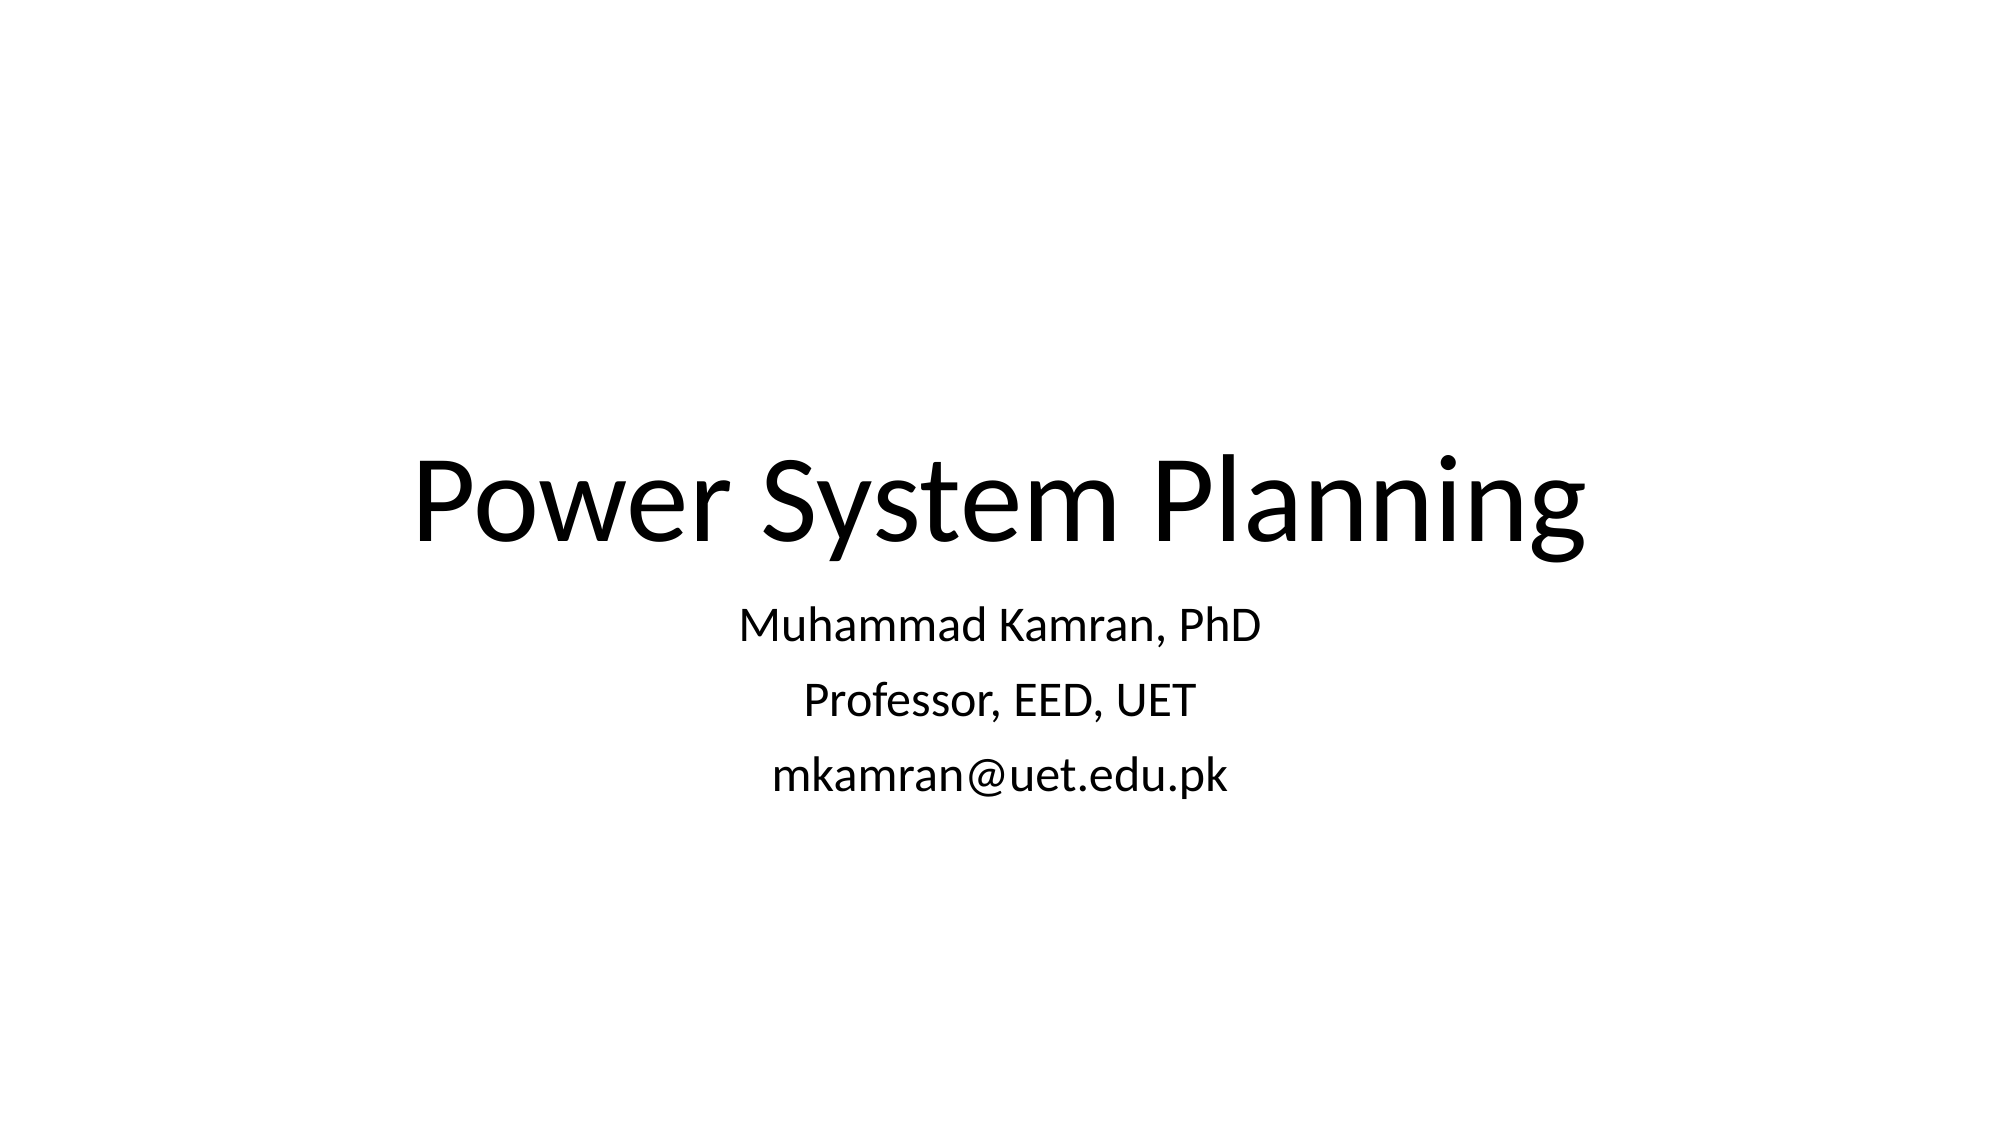

# Power System Planning
Muhammad Kamran, PhD
Professor, EED, UET
mkamran@uet.edu.pk